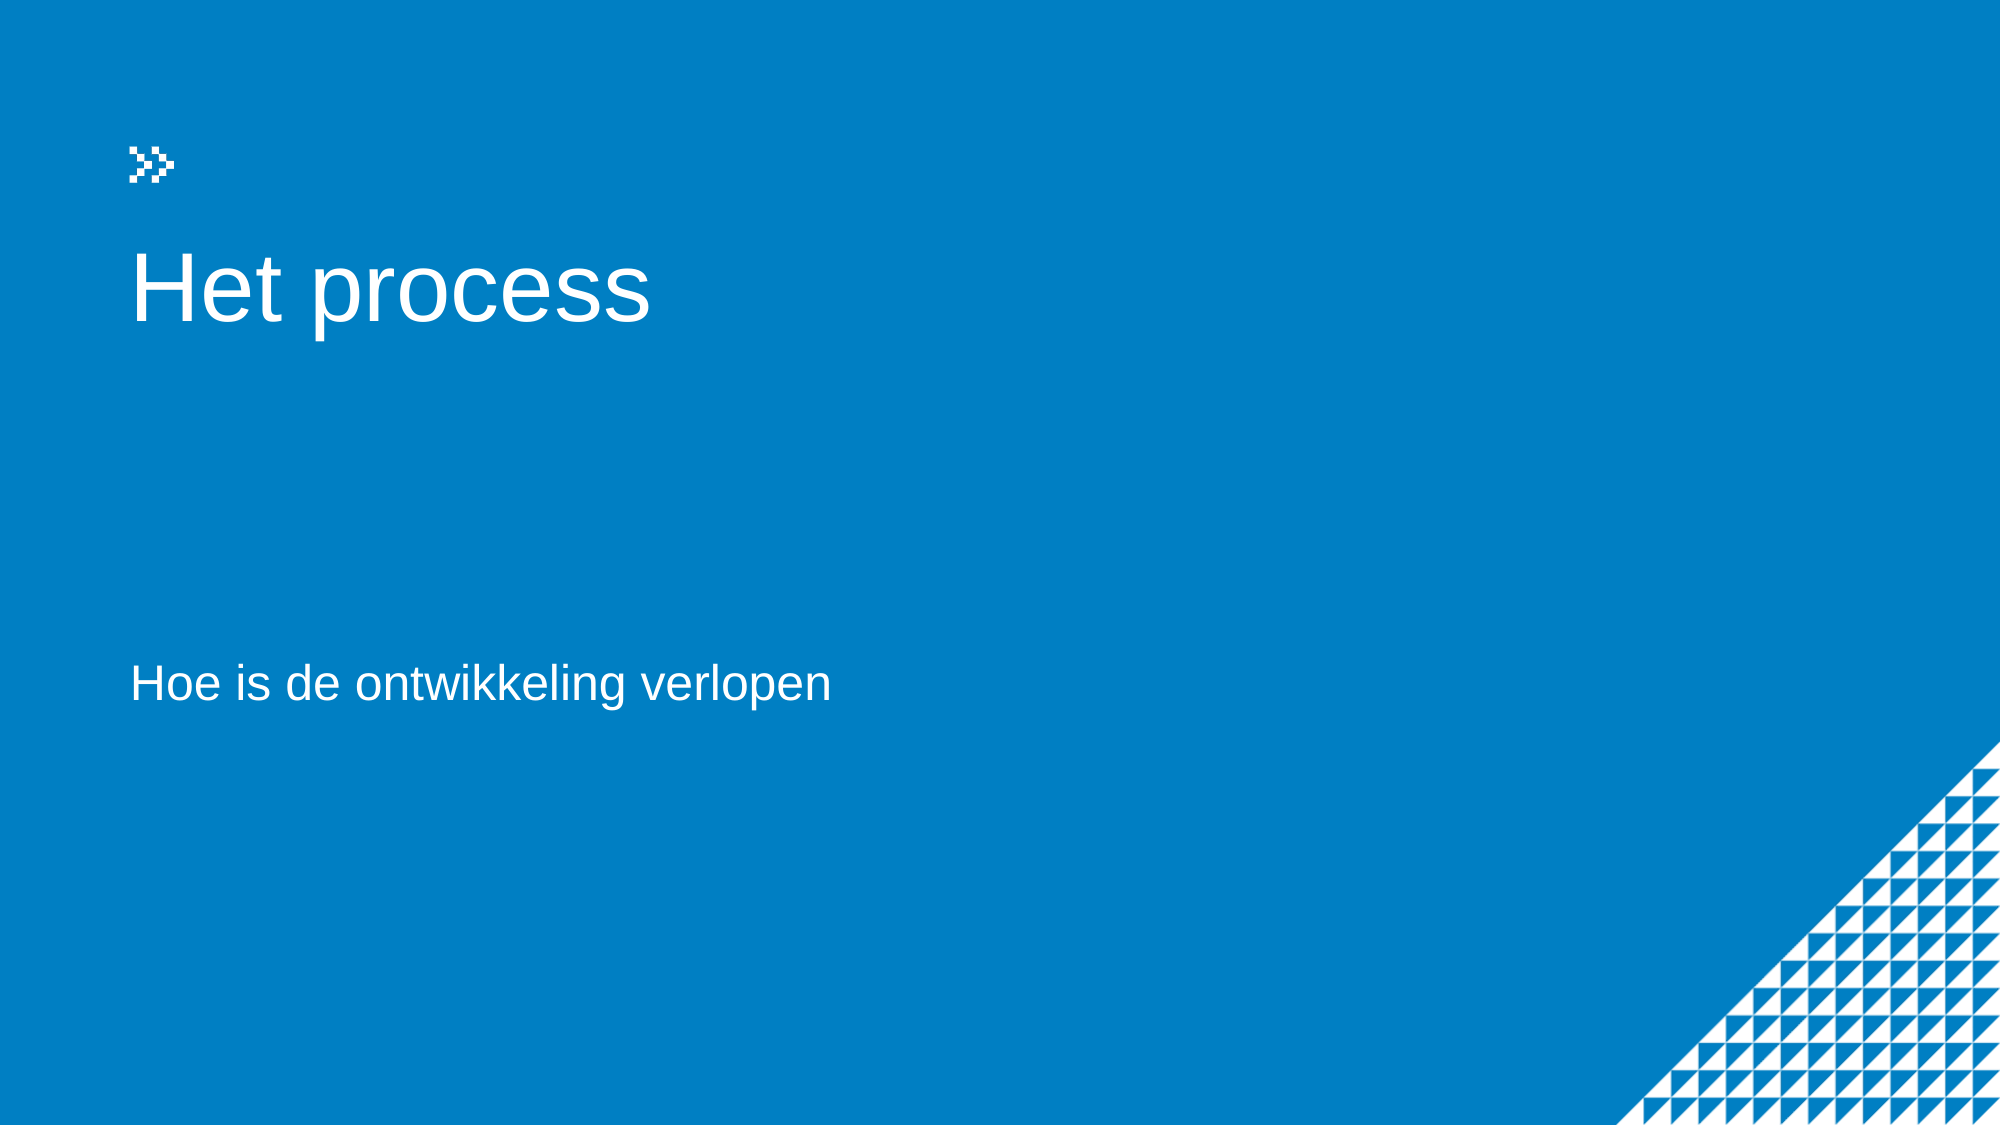

# Het process
Hoe is de ontwikkeling verlopen